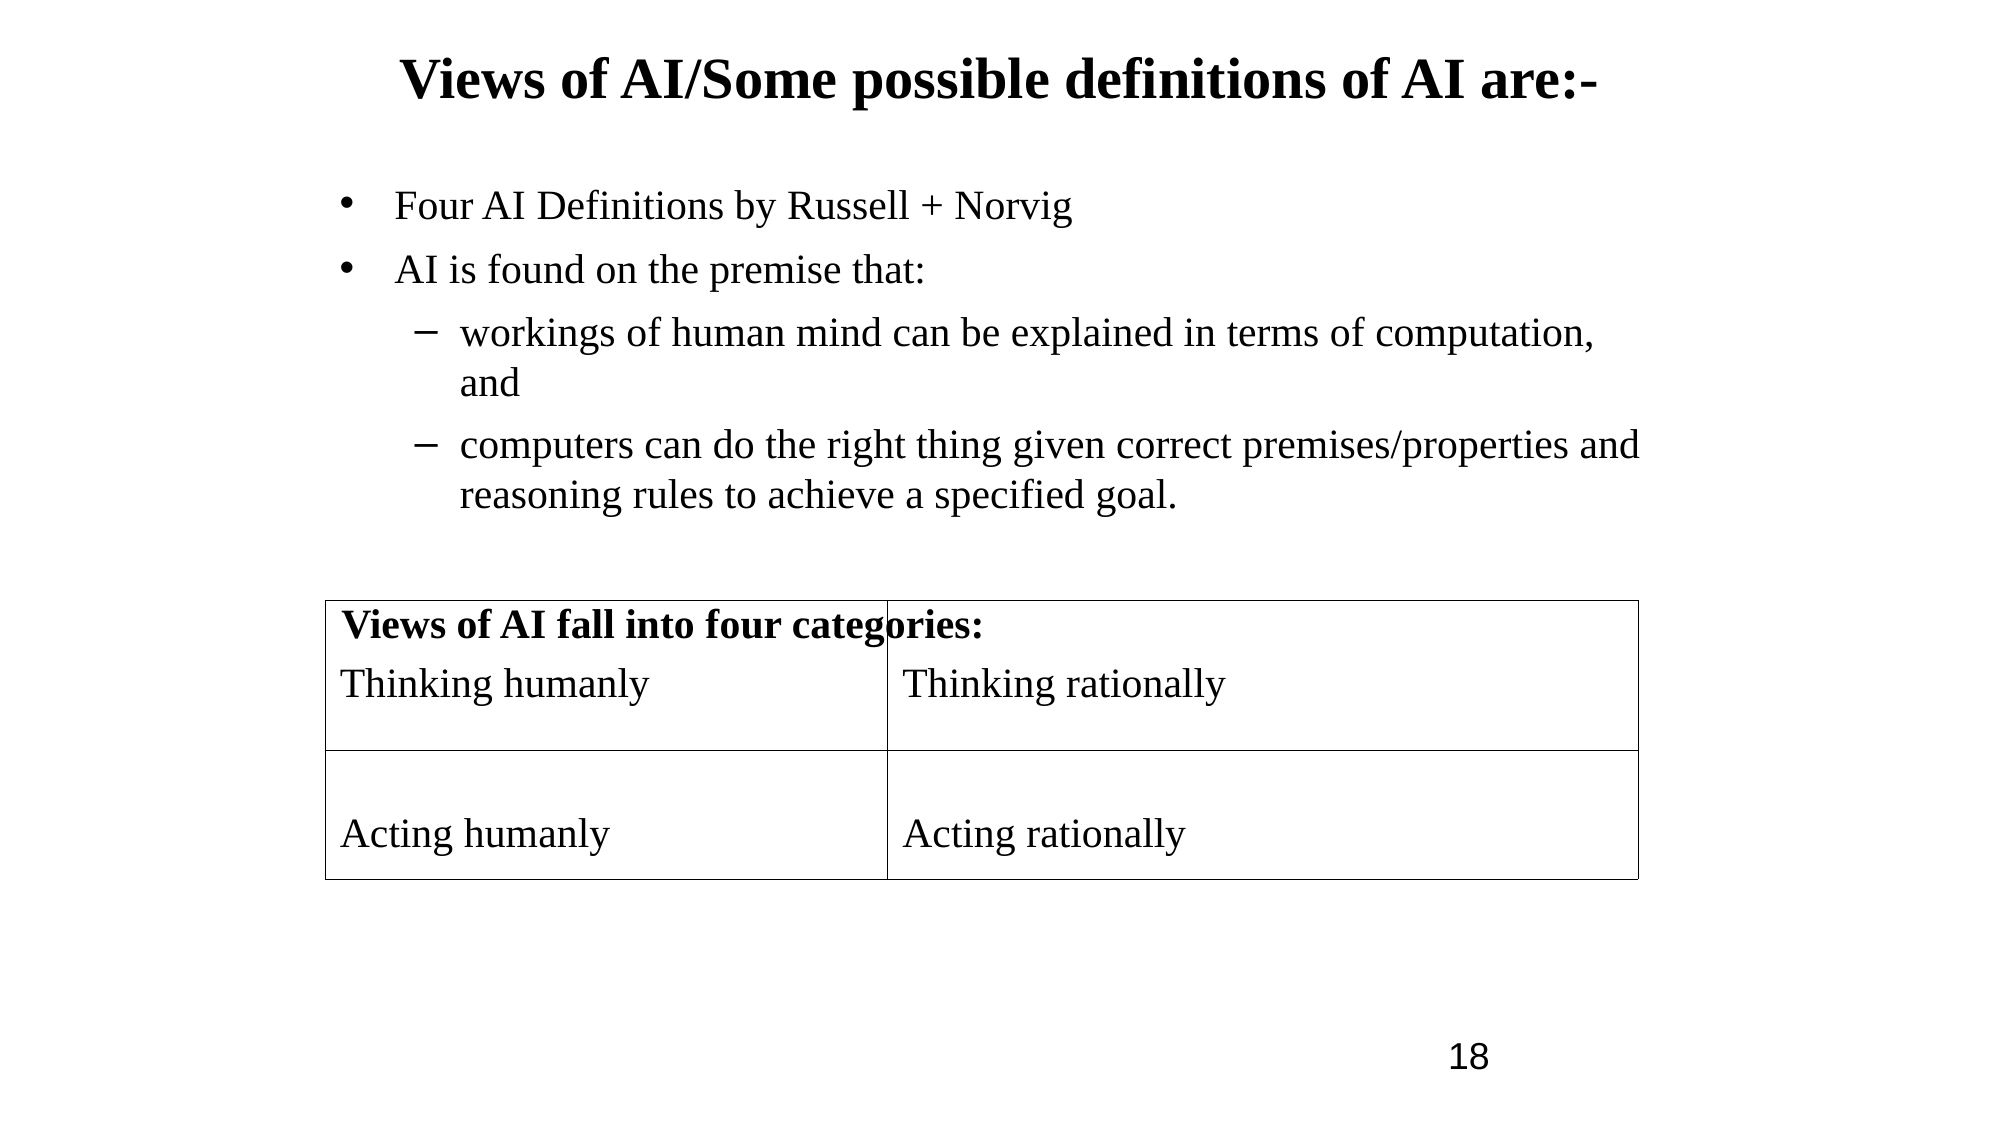

Views of AI/Some possible definitions of AI are:-
Four AI Definitions by Russell + Norvig
AI is found on the premise that:
workings of human mind can be explained in terms of computation, and
computers can do the right thing given correct premises/properties and reasoning rules to achieve a specified goal.

Views of AI fall into four categories:

| Thinking humanly | Thinking rationally |
| --- | --- |
| Acting humanly | Acting rationally |
18